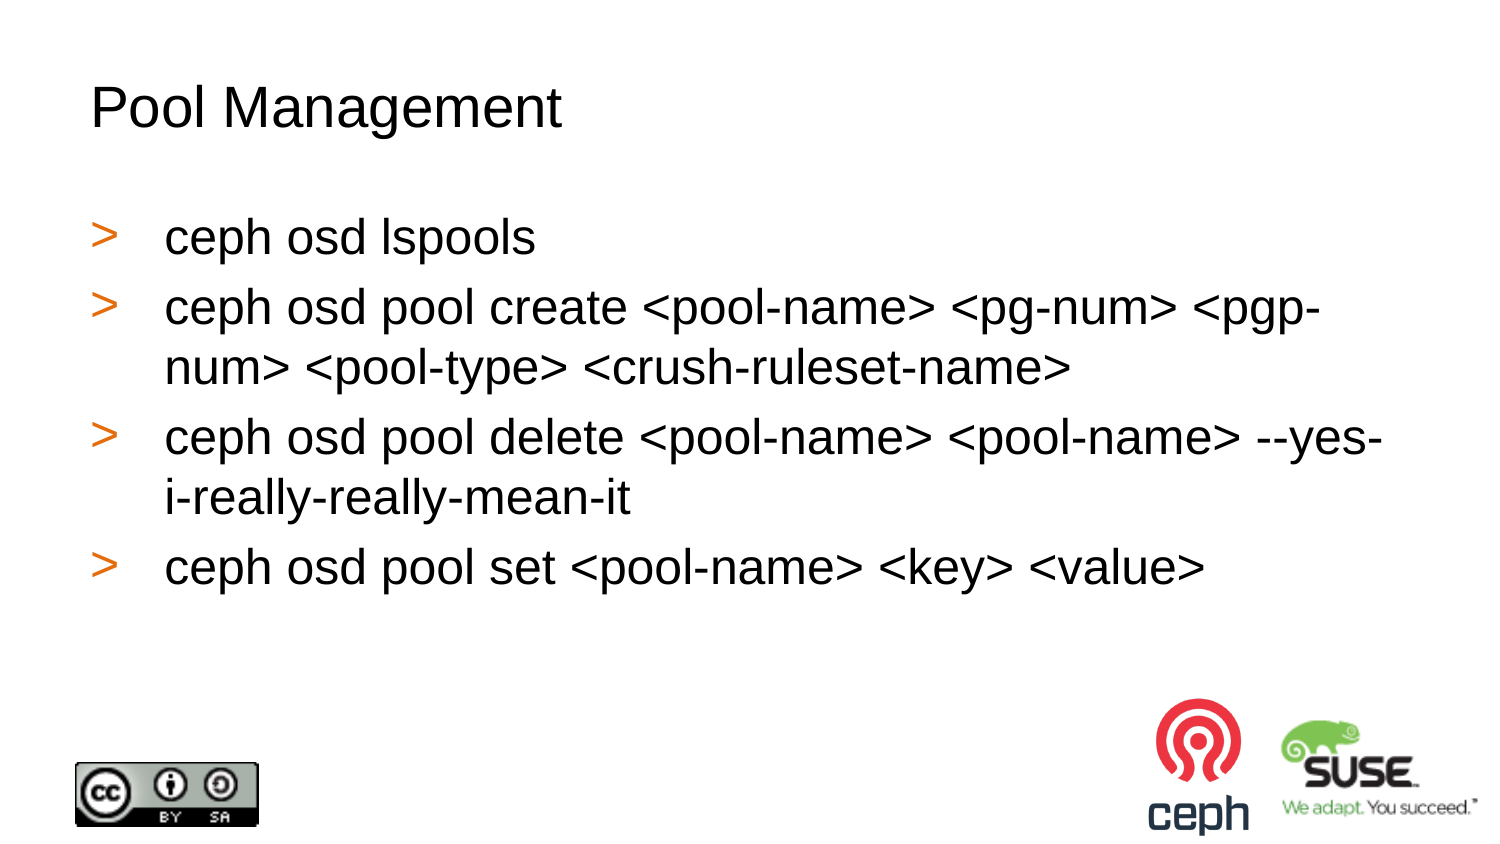

# Pool Management
ceph osd lspools
ceph osd pool create <pool-name> <pg-num> <pgp-num> <pool-type> <crush-ruleset-name>
ceph osd pool delete <pool-name> <pool-name> --yes-i-really-really-mean-it
ceph osd pool set <pool-name> <key> <value>